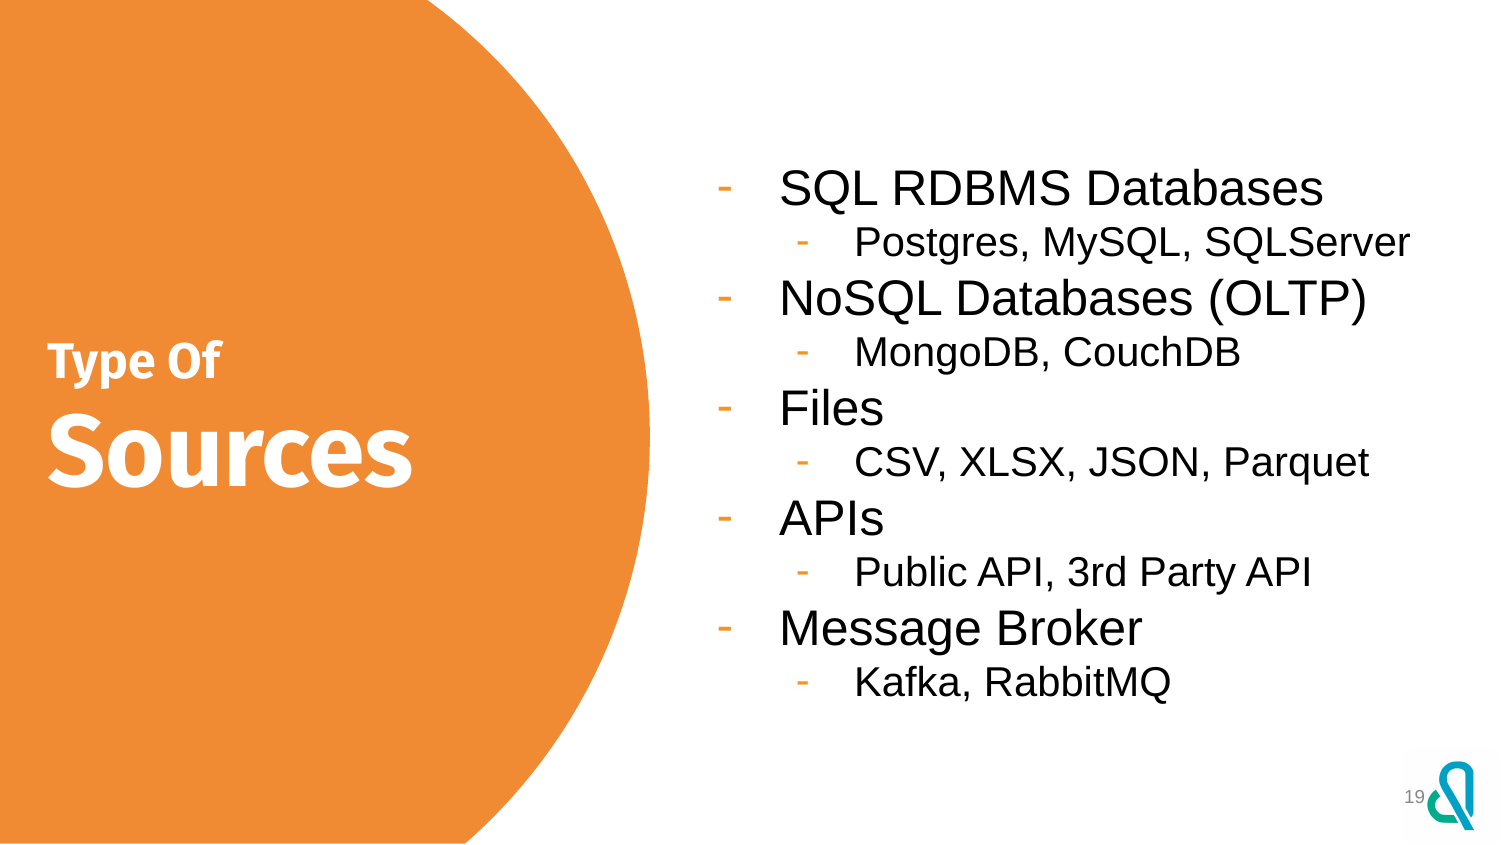

SQL RDBMS Databases
Postgres, MySQL, SQLServer
NoSQL Databases (OLTP)
MongoDB, CouchDB
Files
CSV, XLSX, JSON, Parquet
APIs
Public API, 3rd Party API
Message Broker
Kafka, RabbitMQ
Type Of
Sources

19